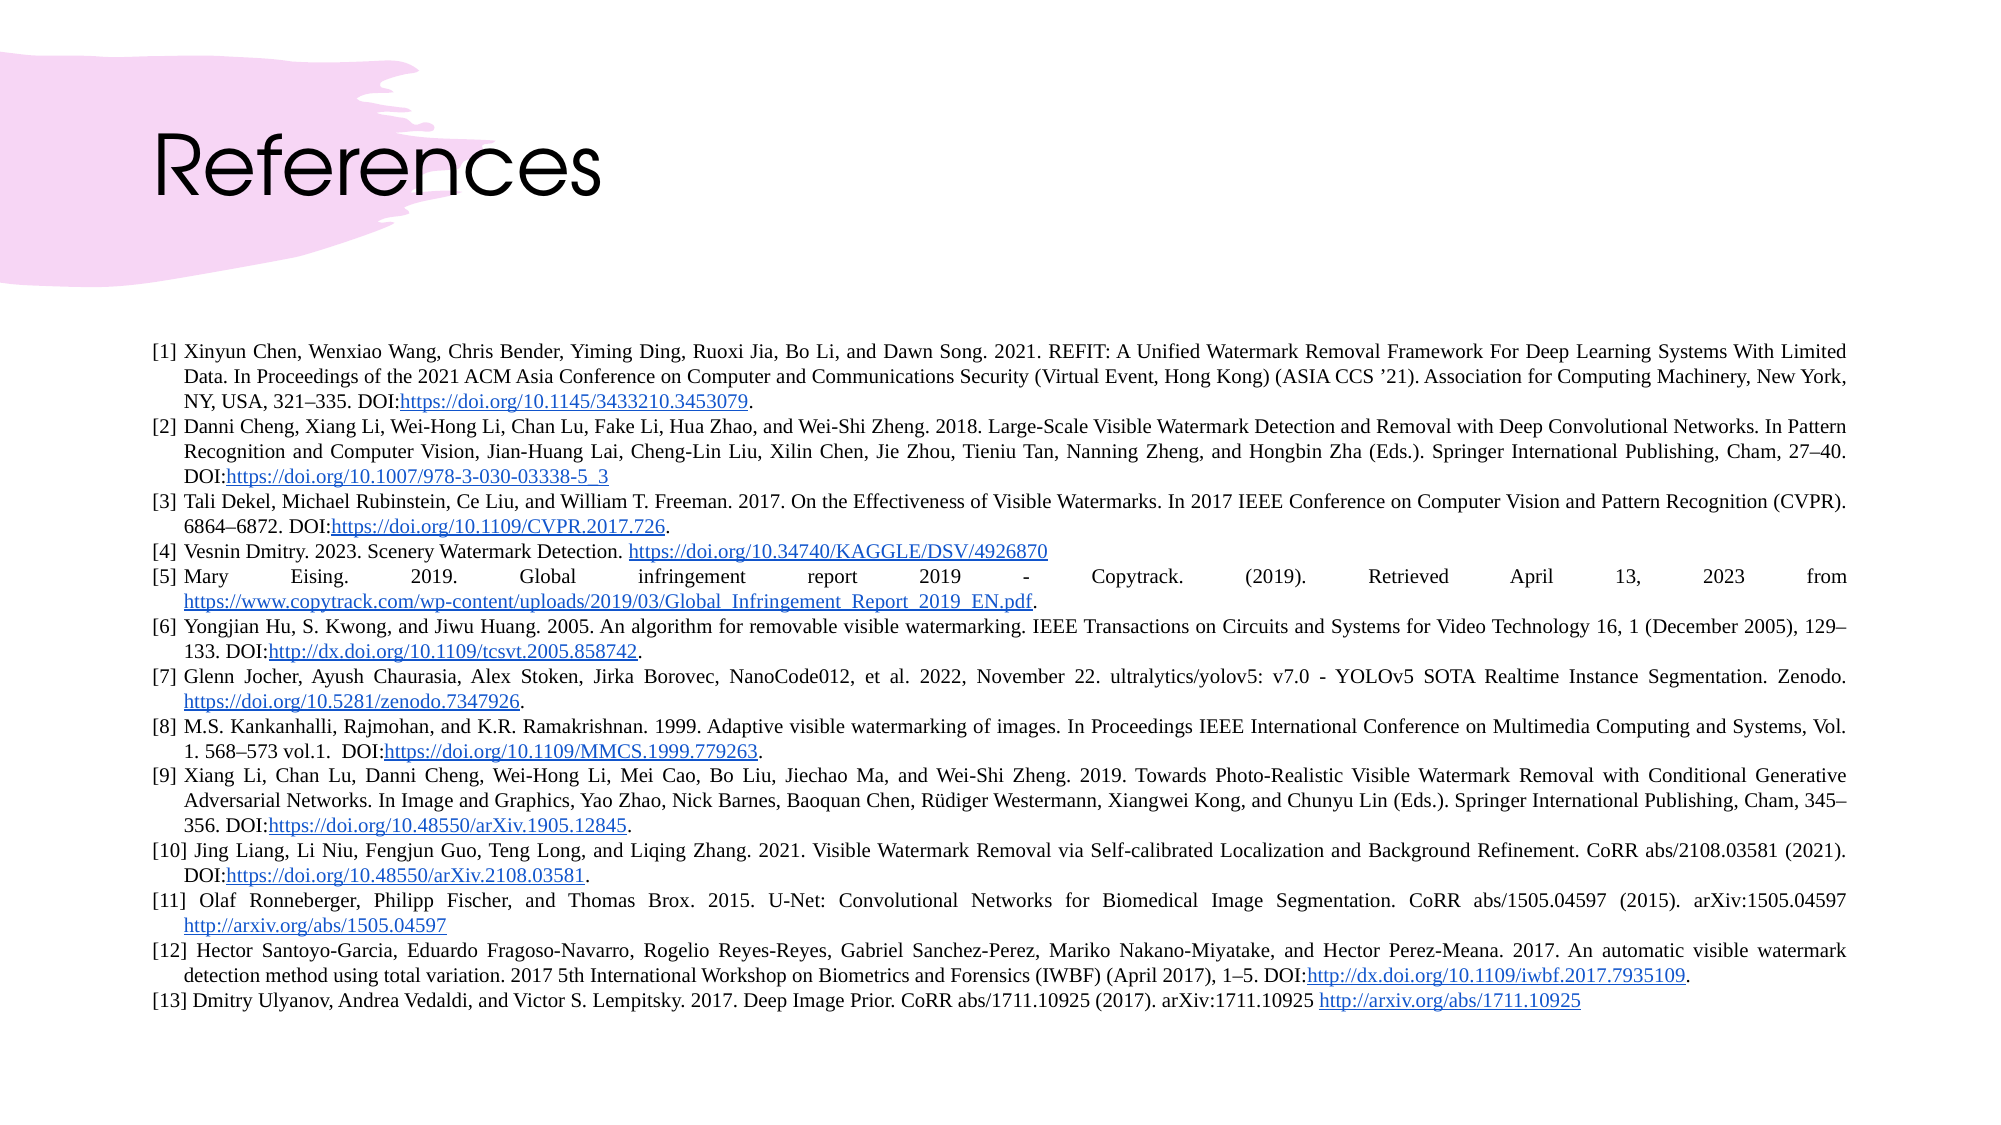

# References
[1]	Xinyun Chen, Wenxiao Wang, Chris Bender, Yiming Ding, Ruoxi Jia, Bo Li, and Dawn Song. 2021. REFIT: A Unified Watermark Removal Framework For Deep Learning Systems With Limited Data. In Proceedings of the 2021 ACM Asia Conference on Computer and Communications Security (Virtual Event, Hong Kong) (ASIA CCS ’21). Association for Computing Machinery, New York, NY, USA, 321–335. DOI:https://doi.org/10.1145/3433210.3453079.
[2]	Danni Cheng, Xiang Li, Wei-Hong Li, Chan Lu, Fake Li, Hua Zhao, and Wei-Shi Zheng. 2018. Large-Scale Visible Watermark Detection and Removal with Deep Convolutional Networks. In Pattern Recognition and Computer Vision, Jian-Huang Lai, Cheng-Lin Liu, Xilin Chen, Jie Zhou, Tieniu Tan, Nanning Zheng, and Hongbin Zha (Eds.). Springer International Publishing, Cham, 27–40. DOI:https://doi.org/10.1007/978-3-030-03338-5_3
[3]	Tali Dekel, Michael Rubinstein, Ce Liu, and William T. Freeman. 2017. On the Effectiveness of Visible Watermarks. In 2017 IEEE Conference on Computer Vision and Pattern Recognition (CVPR). 6864–6872. DOI:https://doi.org/10.1109/CVPR.2017.726.
[4]	Vesnin Dmitry. 2023. Scenery Watermark Detection. https://doi.org/10.34740/KAGGLE/DSV/4926870
[5]	Mary Eising. 2019. Global infringement report 2019 - Copytrack. (2019). Retrieved April 13, 2023 from https://www.copytrack.com/wp-content/uploads/2019/03/Global_Infringement_Report_2019_EN.pdf.
[6]	Yongjian Hu, S. Kwong, and Jiwu Huang. 2005. An algorithm for removable visible watermarking. IEEE Transactions on Circuits and Systems for Video Technology 16, 1 (December 2005), 129–133. DOI:http://dx.doi.org/10.1109/tcsvt.2005.858742.
[7]	Glenn Jocher, Ayush Chaurasia, Alex Stoken, Jirka Borovec, NanoCode012, et al. 2022, November 22. ultralytics/yolov5: v7.0 - YOLOv5 SOTA Realtime Instance Segmentation. Zenodo. https://doi.org/10.5281/zenodo.7347926.
[8]	M.S. Kankanhalli, Rajmohan, and K.R. Ramakrishnan. 1999. Adaptive visible watermarking of images. In Proceedings IEEE International Conference on Multimedia Computing and Systems, Vol. 1. 568–573 vol.1.  DOI:https://doi.org/10.1109/MMCS.1999.779263.
[9]	Xiang Li, Chan Lu, Danni Cheng, Wei-Hong Li, Mei Cao, Bo Liu, Jiechao Ma, and Wei-Shi Zheng. 2019. Towards Photo-Realistic Visible Watermark Removal with Conditional Generative Adversarial Networks. In Image and Graphics, Yao Zhao, Nick Barnes, Baoquan Chen, Rüdiger Westermann, Xiangwei Kong, and Chunyu Lin (Eds.). Springer International Publishing, Cham, 345–356. DOI:https://doi.org/10.48550/arXiv.1905.12845.
[10] Jing Liang, Li Niu, Fengjun Guo, Teng Long, and Liqing Zhang. 2021. Visible Watermark Removal via Self-calibrated Localization and Background Refinement. CoRR abs/2108.03581 (2021). DOI:https://doi.org/10.48550/arXiv.2108.03581.
[11] Olaf Ronneberger, Philipp Fischer, and Thomas Brox. 2015. U-Net: Convolutional Networks for Biomedical Image Segmentation. CoRR abs/1505.04597 (2015). arXiv:1505.04597 http://arxiv.org/abs/1505.04597
[12] Hector Santoyo-Garcia, Eduardo Fragoso-Navarro, Rogelio Reyes-Reyes, Gabriel Sanchez-Perez, Mariko Nakano-Miyatake, and Hector Perez-Meana. 2017. An automatic visible watermark detection method using total variation. 2017 5th International Workshop on Biometrics and Forensics (IWBF) (April 2017), 1–5. DOI:http://dx.doi.org/10.1109/iwbf.2017.7935109.
[13] Dmitry Ulyanov, Andrea Vedaldi, and Victor S. Lempitsky. 2017. Deep Image Prior. CoRR abs/1711.10925 (2017). arXiv:1711.10925 http://arxiv.org/abs/1711.10925